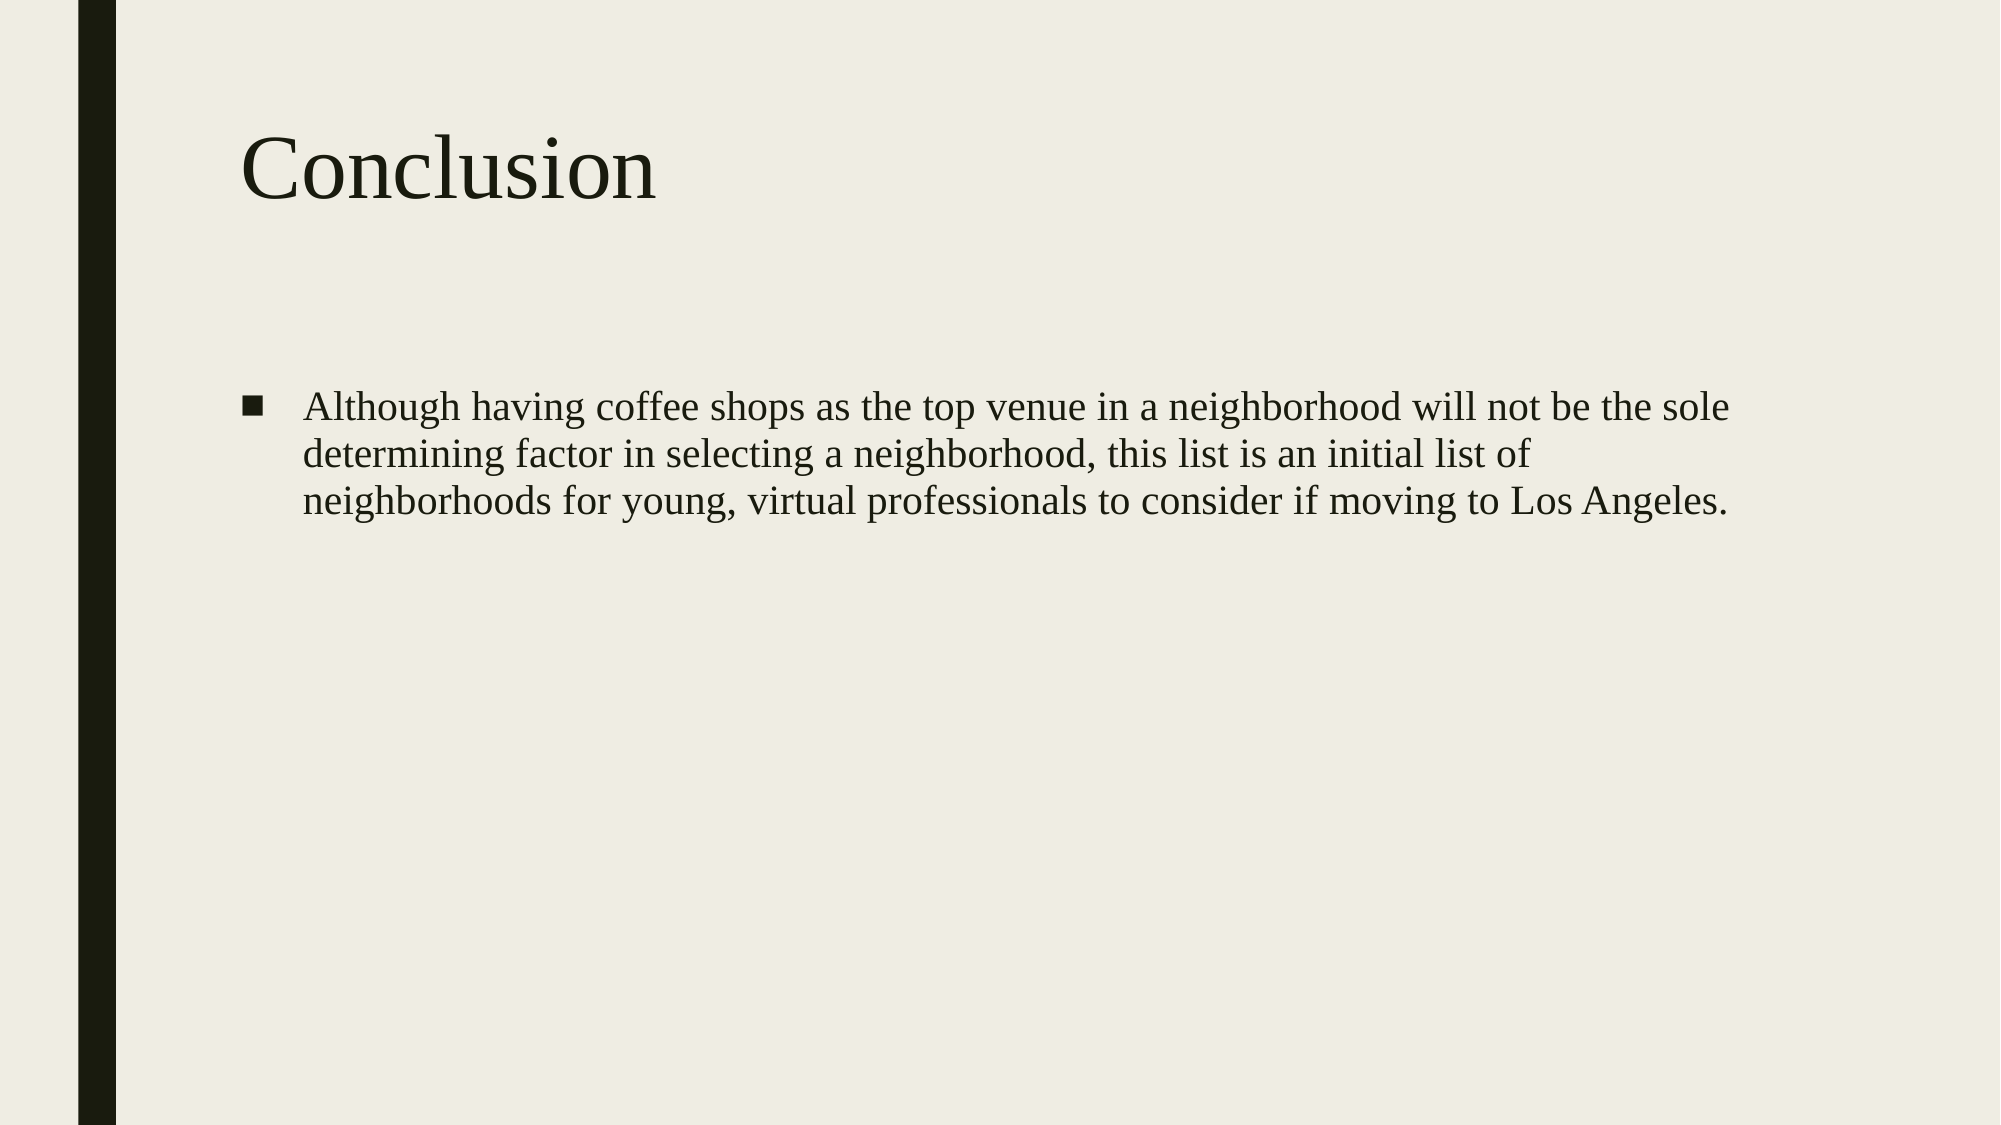

# Conclusion
Although having coffee shops as the top venue in a neighborhood will not be the sole determining factor in selecting a neighborhood, this list is an initial list of neighborhoods for young, virtual professionals to consider if moving to Los Angeles.